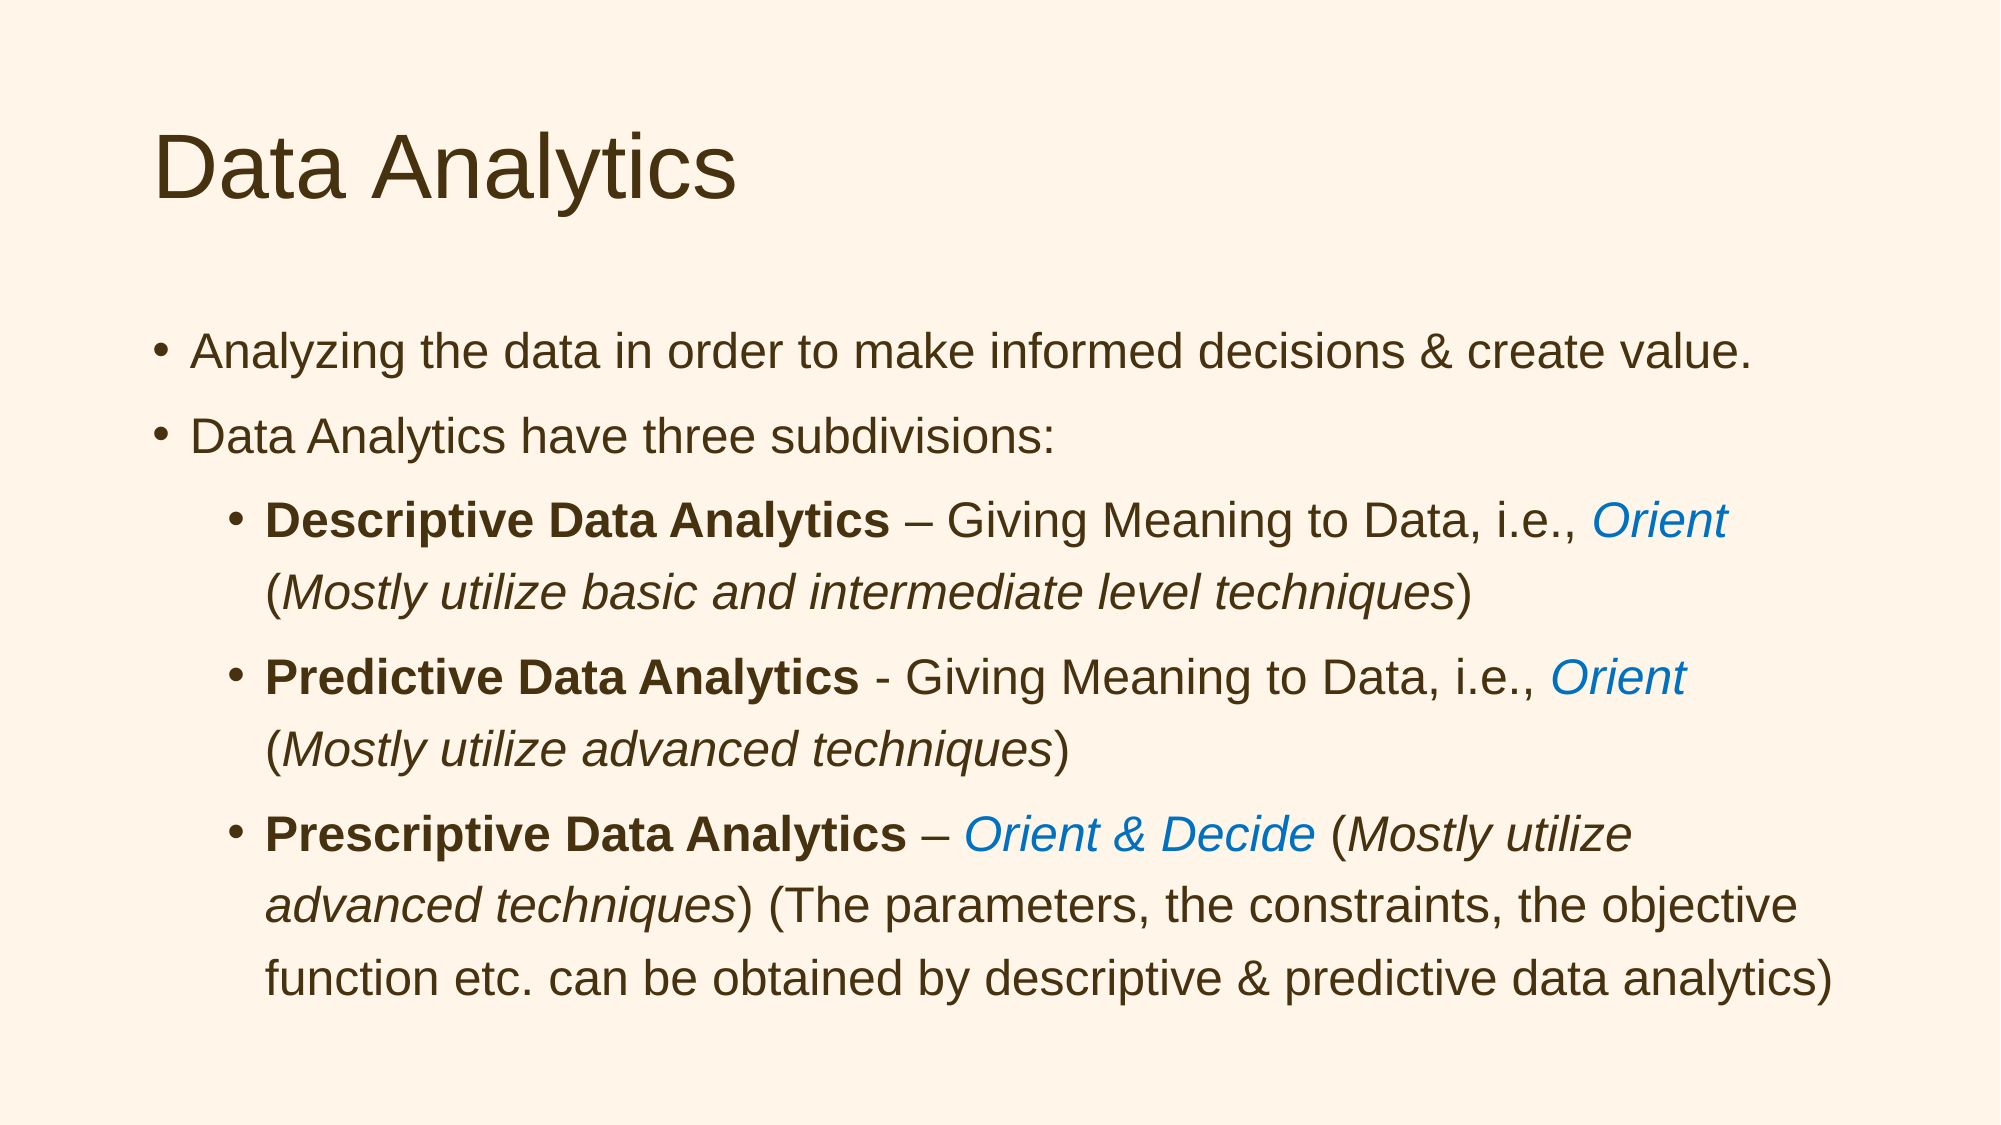

# Data Analytics

Analyzing the data in order to make informed decisions & create value.
Data Analytics have three subdivisions:
Descriptive Data Analytics – Giving Meaning to Data, i.e., Orient 	(Mostly utilize basic and intermediate level techniques)
Predictive Data Analytics - Giving Meaning to Data, i.e., Orient 	(Mostly utilize advanced techniques)
Prescriptive Data Analytics – Orient & Decide (Mostly utilize advanced techniques) (The parameters, the constraints, the objective function etc. can be obtained by descriptive & predictive data analytics)